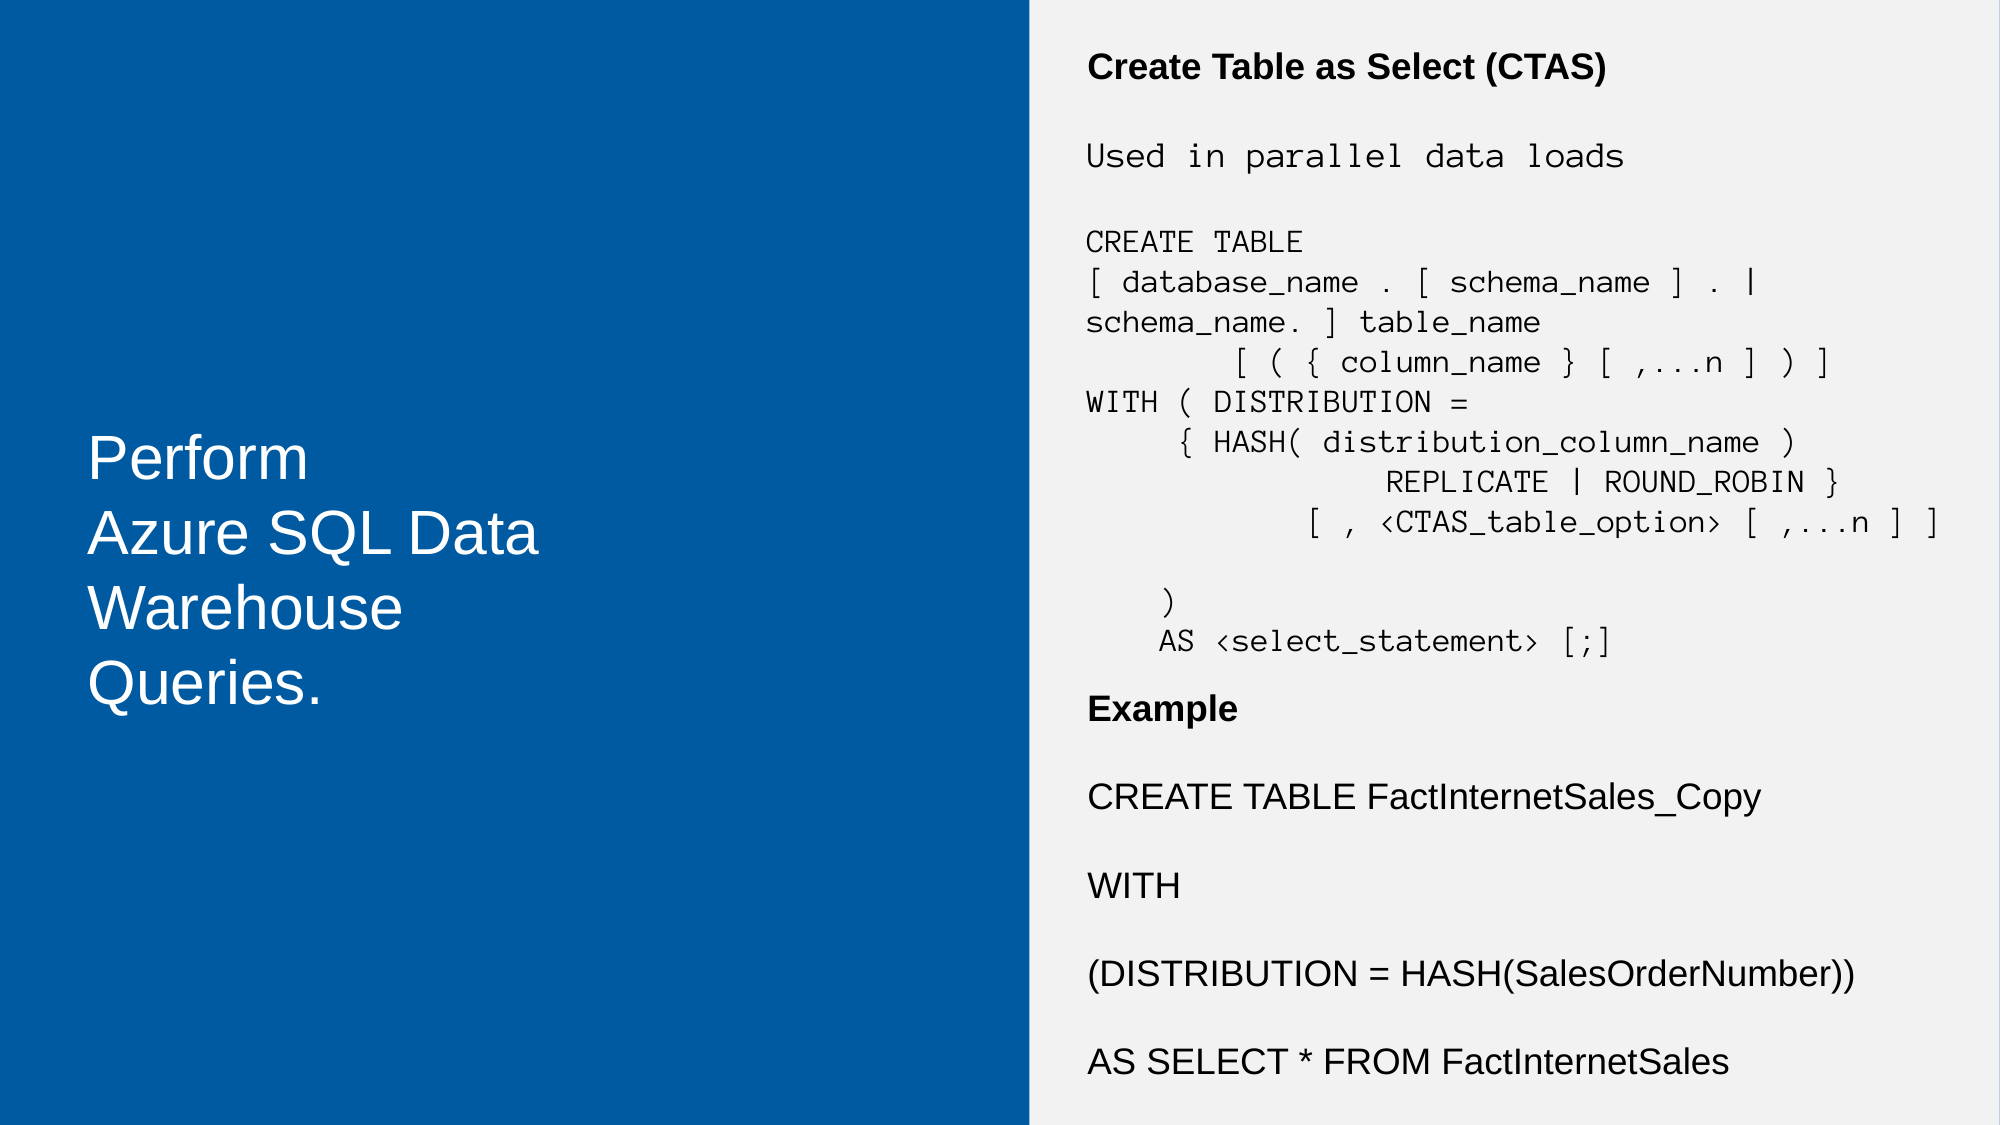

Create Table as Select (CTAS)

Used in parallel data loads

CREATE TABLE
[ database_name . [ schema_name ] . | schema_name. ] table_name
        [ ( { column_name } [ ,...n ] ) ]
WITH ( DISTRIBUTION =
     { HASH( distribution_column_name )			REPLICATE | ROUND_ROBIN }
            [ , <CTAS_table_option> [ ,...n ] ]
    )
    AS <select_statement> [;]

Perform
Azure SQL Data Warehouse
Queries.
Example

CREATE TABLE FactInternetSales_Copy

WITH

(DISTRIBUTION = HASH(SalesOrderNumber))

AS SELECT * FROM FactInternetSales